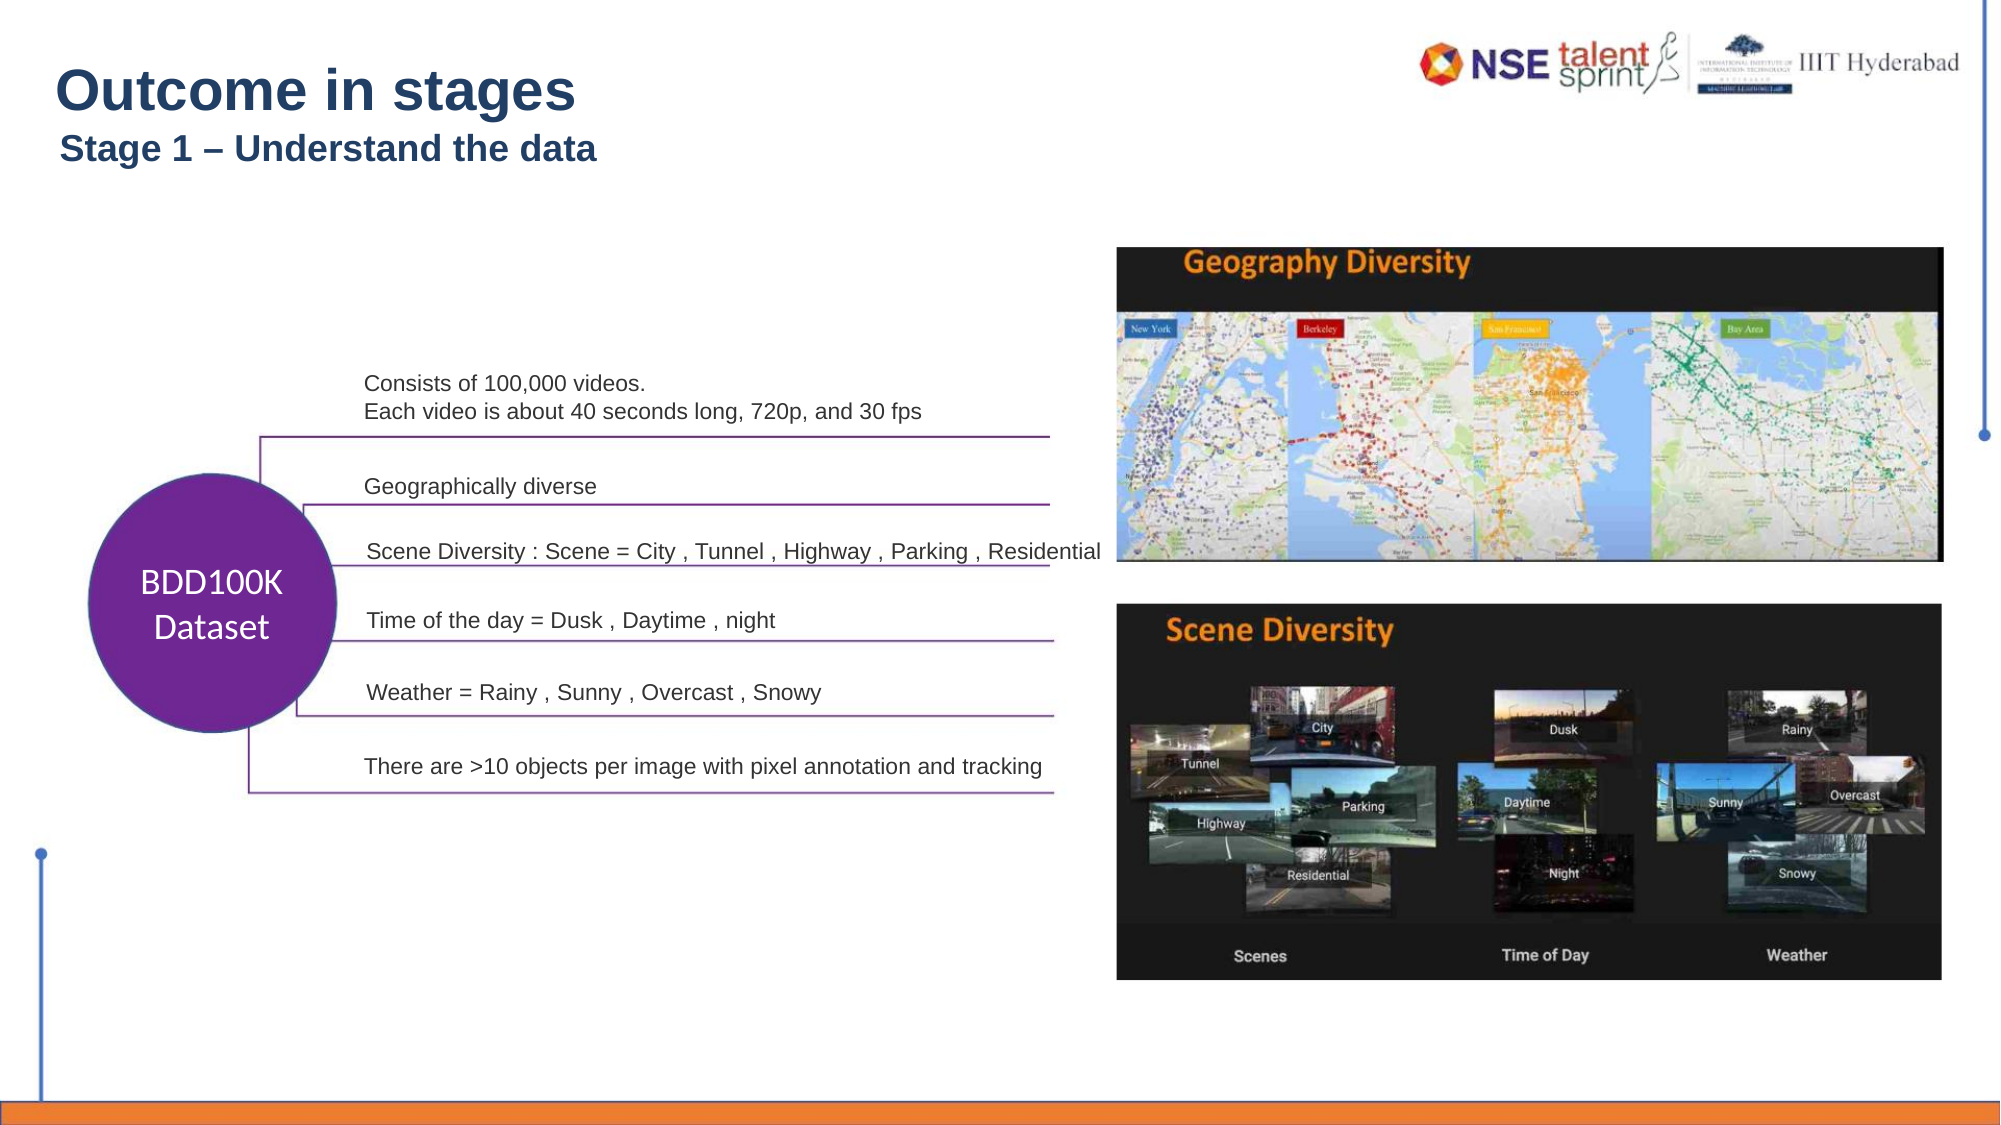

Outcome in stages
Stage 1 – Understand the data
Consists of 100,000 videos.
Each video is about 40 seconds long, 720p, and 30 fps
Geographically diverse
Scene Diversity : Scene = City , Tunnel , Highway , Parking , Residential
BDD100K
Dataset
Time of the day = Dusk , Daytime , night
Weather = Rainy , Sunny , Overcast , Snowy
There are >10 objects per image with pixel annotation and tracking